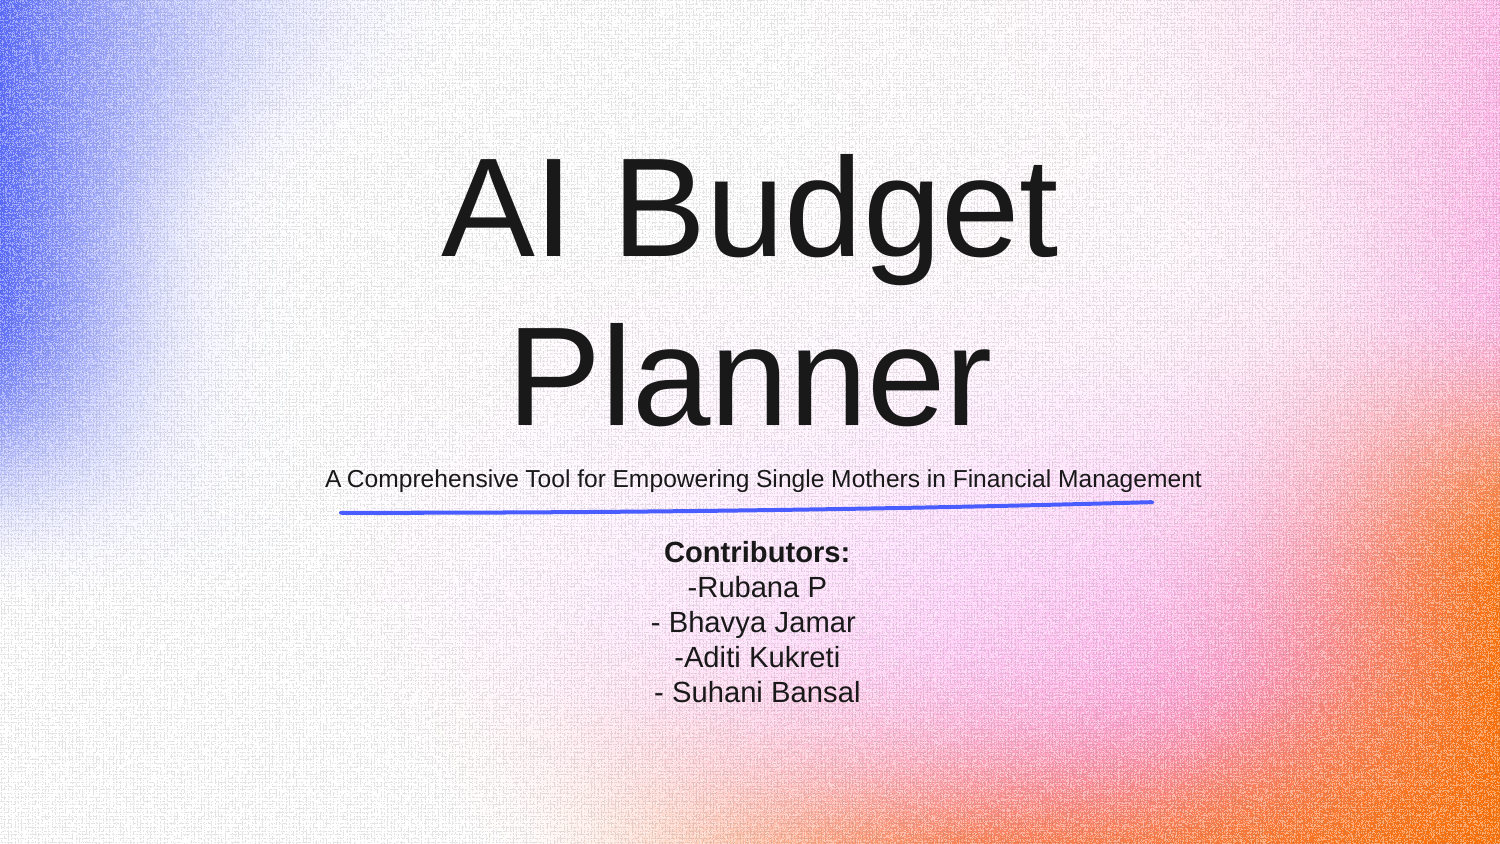

# AI Budget Planner
A Comprehensive Tool for Empowering Single Mothers in Financial Management

Contributors:
-Rubana P
- Bhavya Jamar
-Aditi Kukreti
- Suhani Bansal